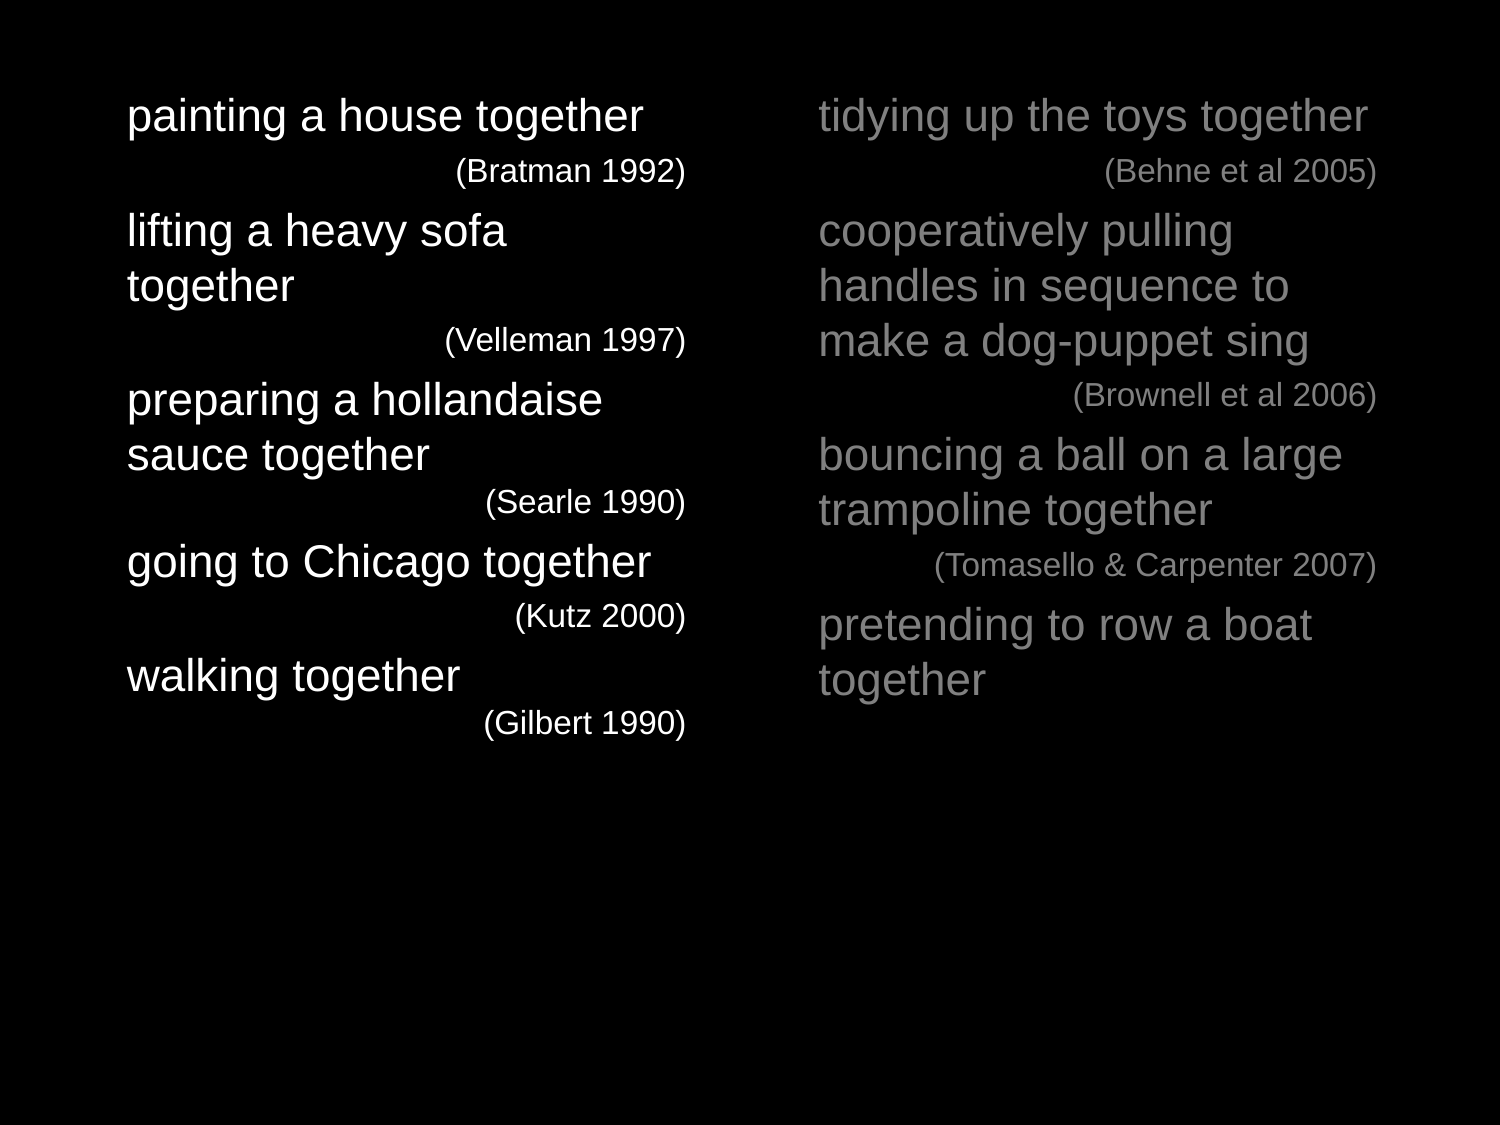

painting a house together
(Bratman 1992)
lifting a heavy sofa together
(Velleman 1997)
preparing a hollandaise sauce together
(Searle 1990)
going to Chicago together
(Kutz 2000)
walking together
(Gilbert 1990)
tidying up the toys together
(Behne et al 2005)
cooperatively pulling handles in sequence to make a dog-puppet sing
(Brownell et al 2006)
bouncing a ball on a large trampoline together
(Tomasello & Carpenter 2007)
pretending to row a boat together